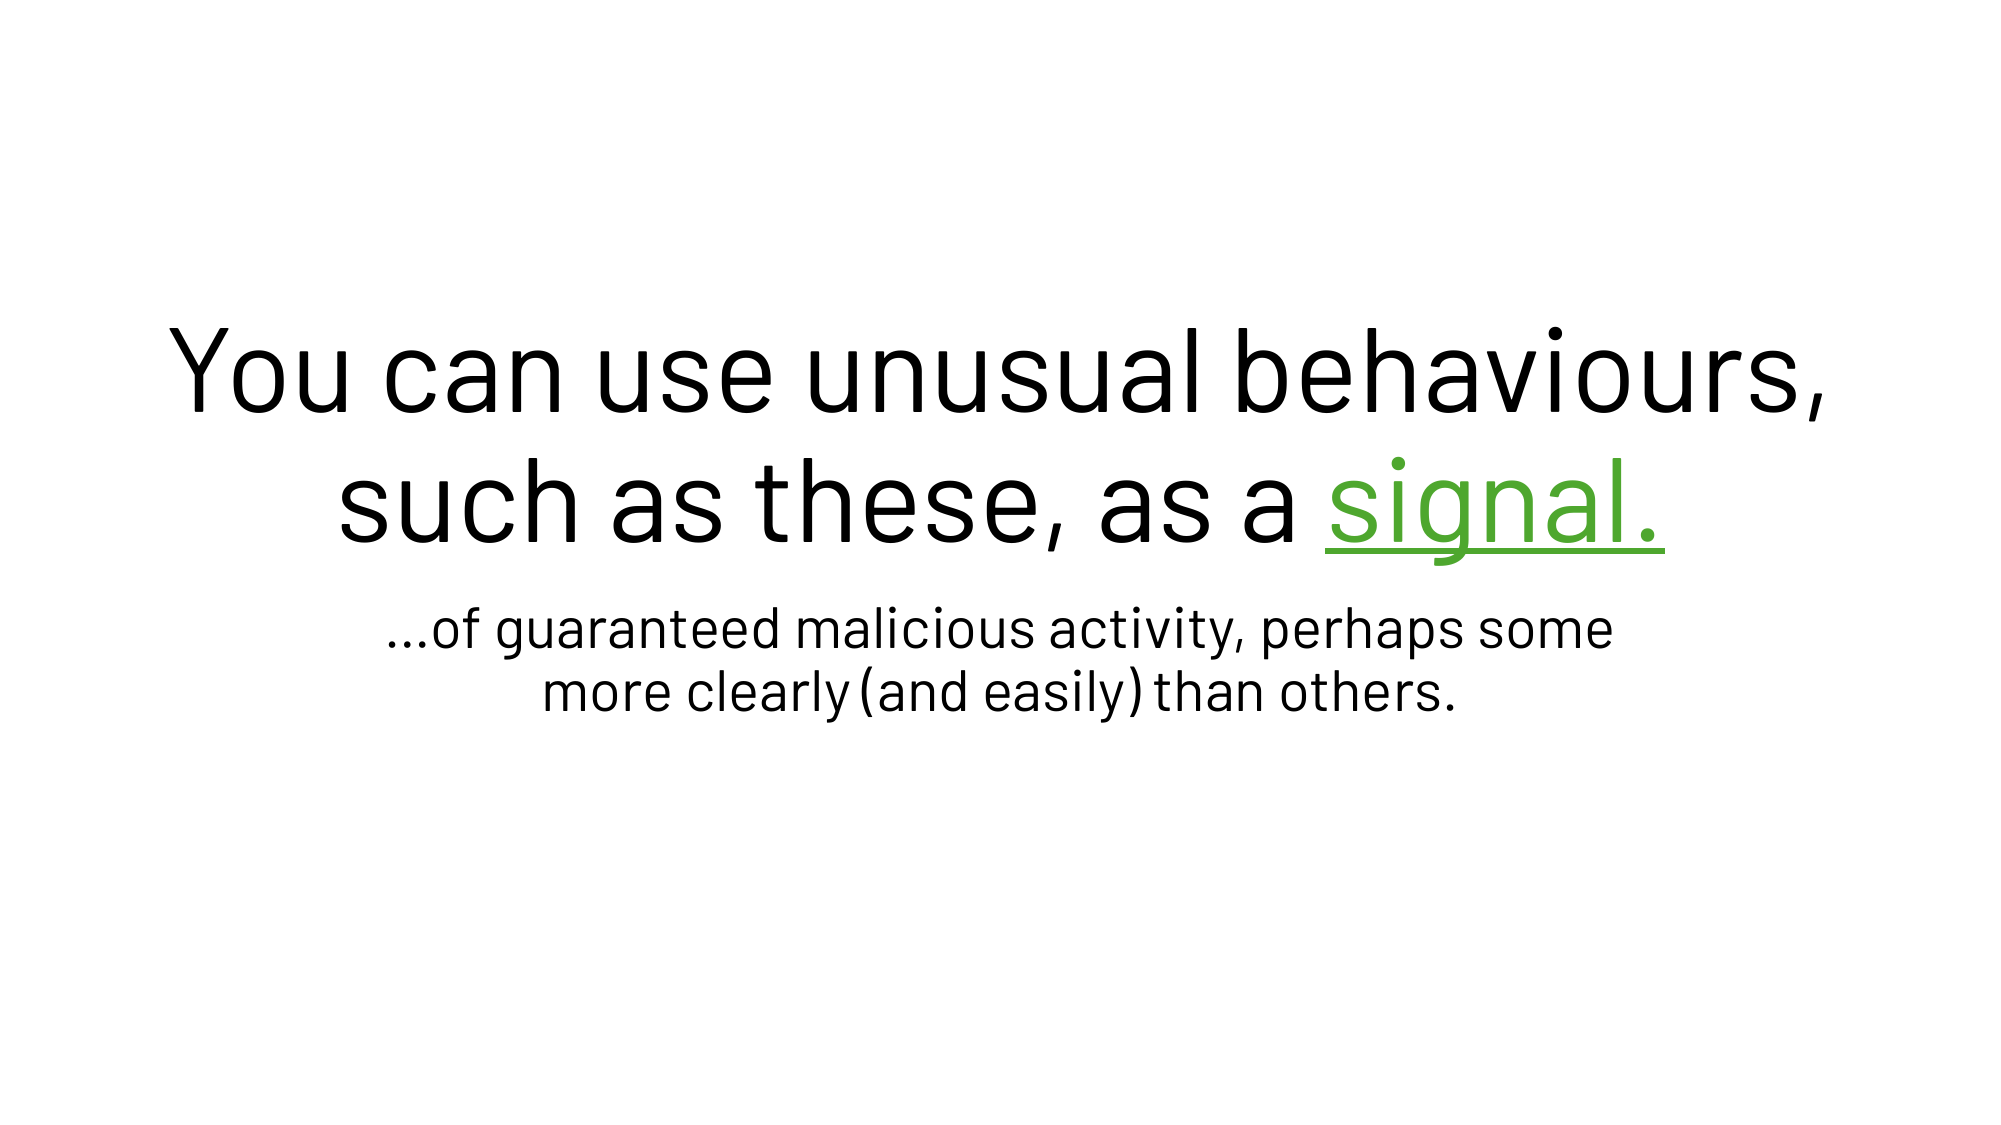

# You can use unusual behaviours, such as these, as a signal.
…of guaranteed malicious activity, perhaps some more clearly (and easily) than others.